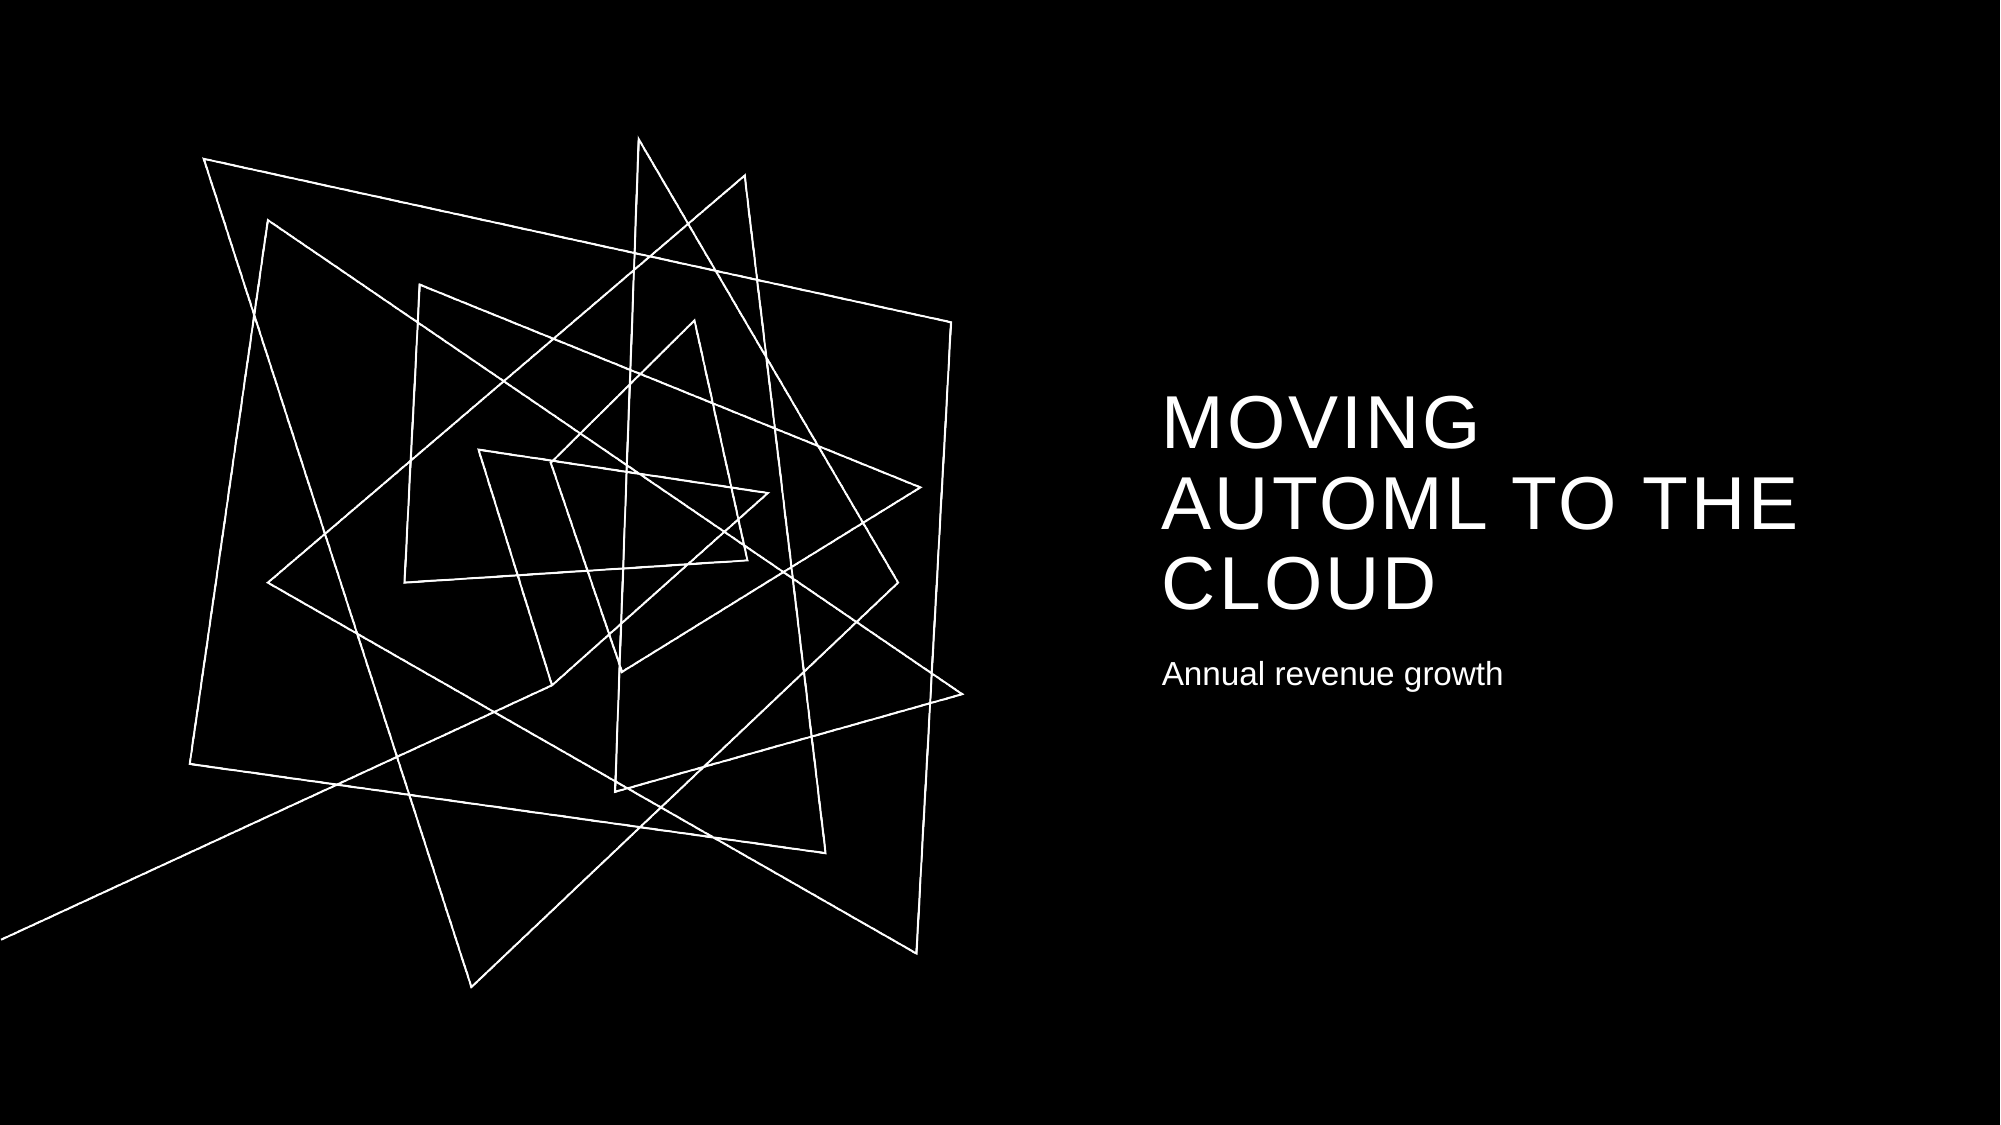

# Moving AutoML to the Cloud
Annual revenue growth